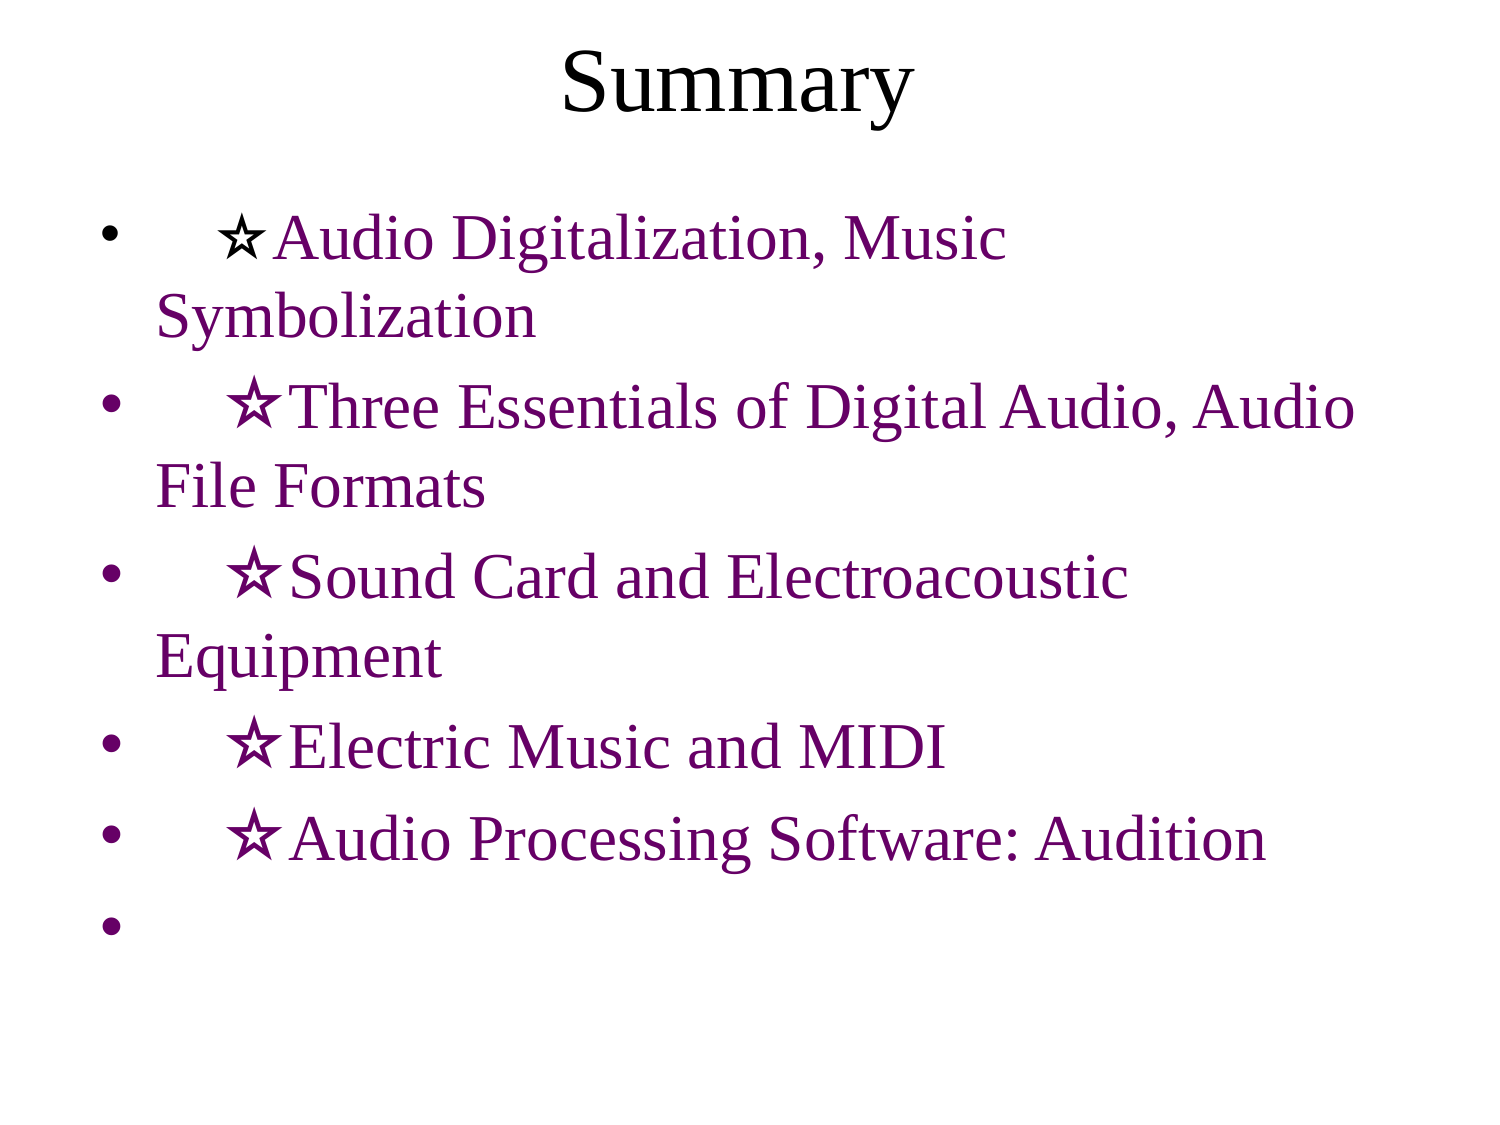

# Summary
    ☆Audio Digitalization, Music Symbolization
    ☆Three Essentials of Digital Audio, Audio File Formats
    ☆Sound Card and Electroacoustic Equipment
    ☆Electric Music and MIDI
    ☆Audio Processing Software: Audition